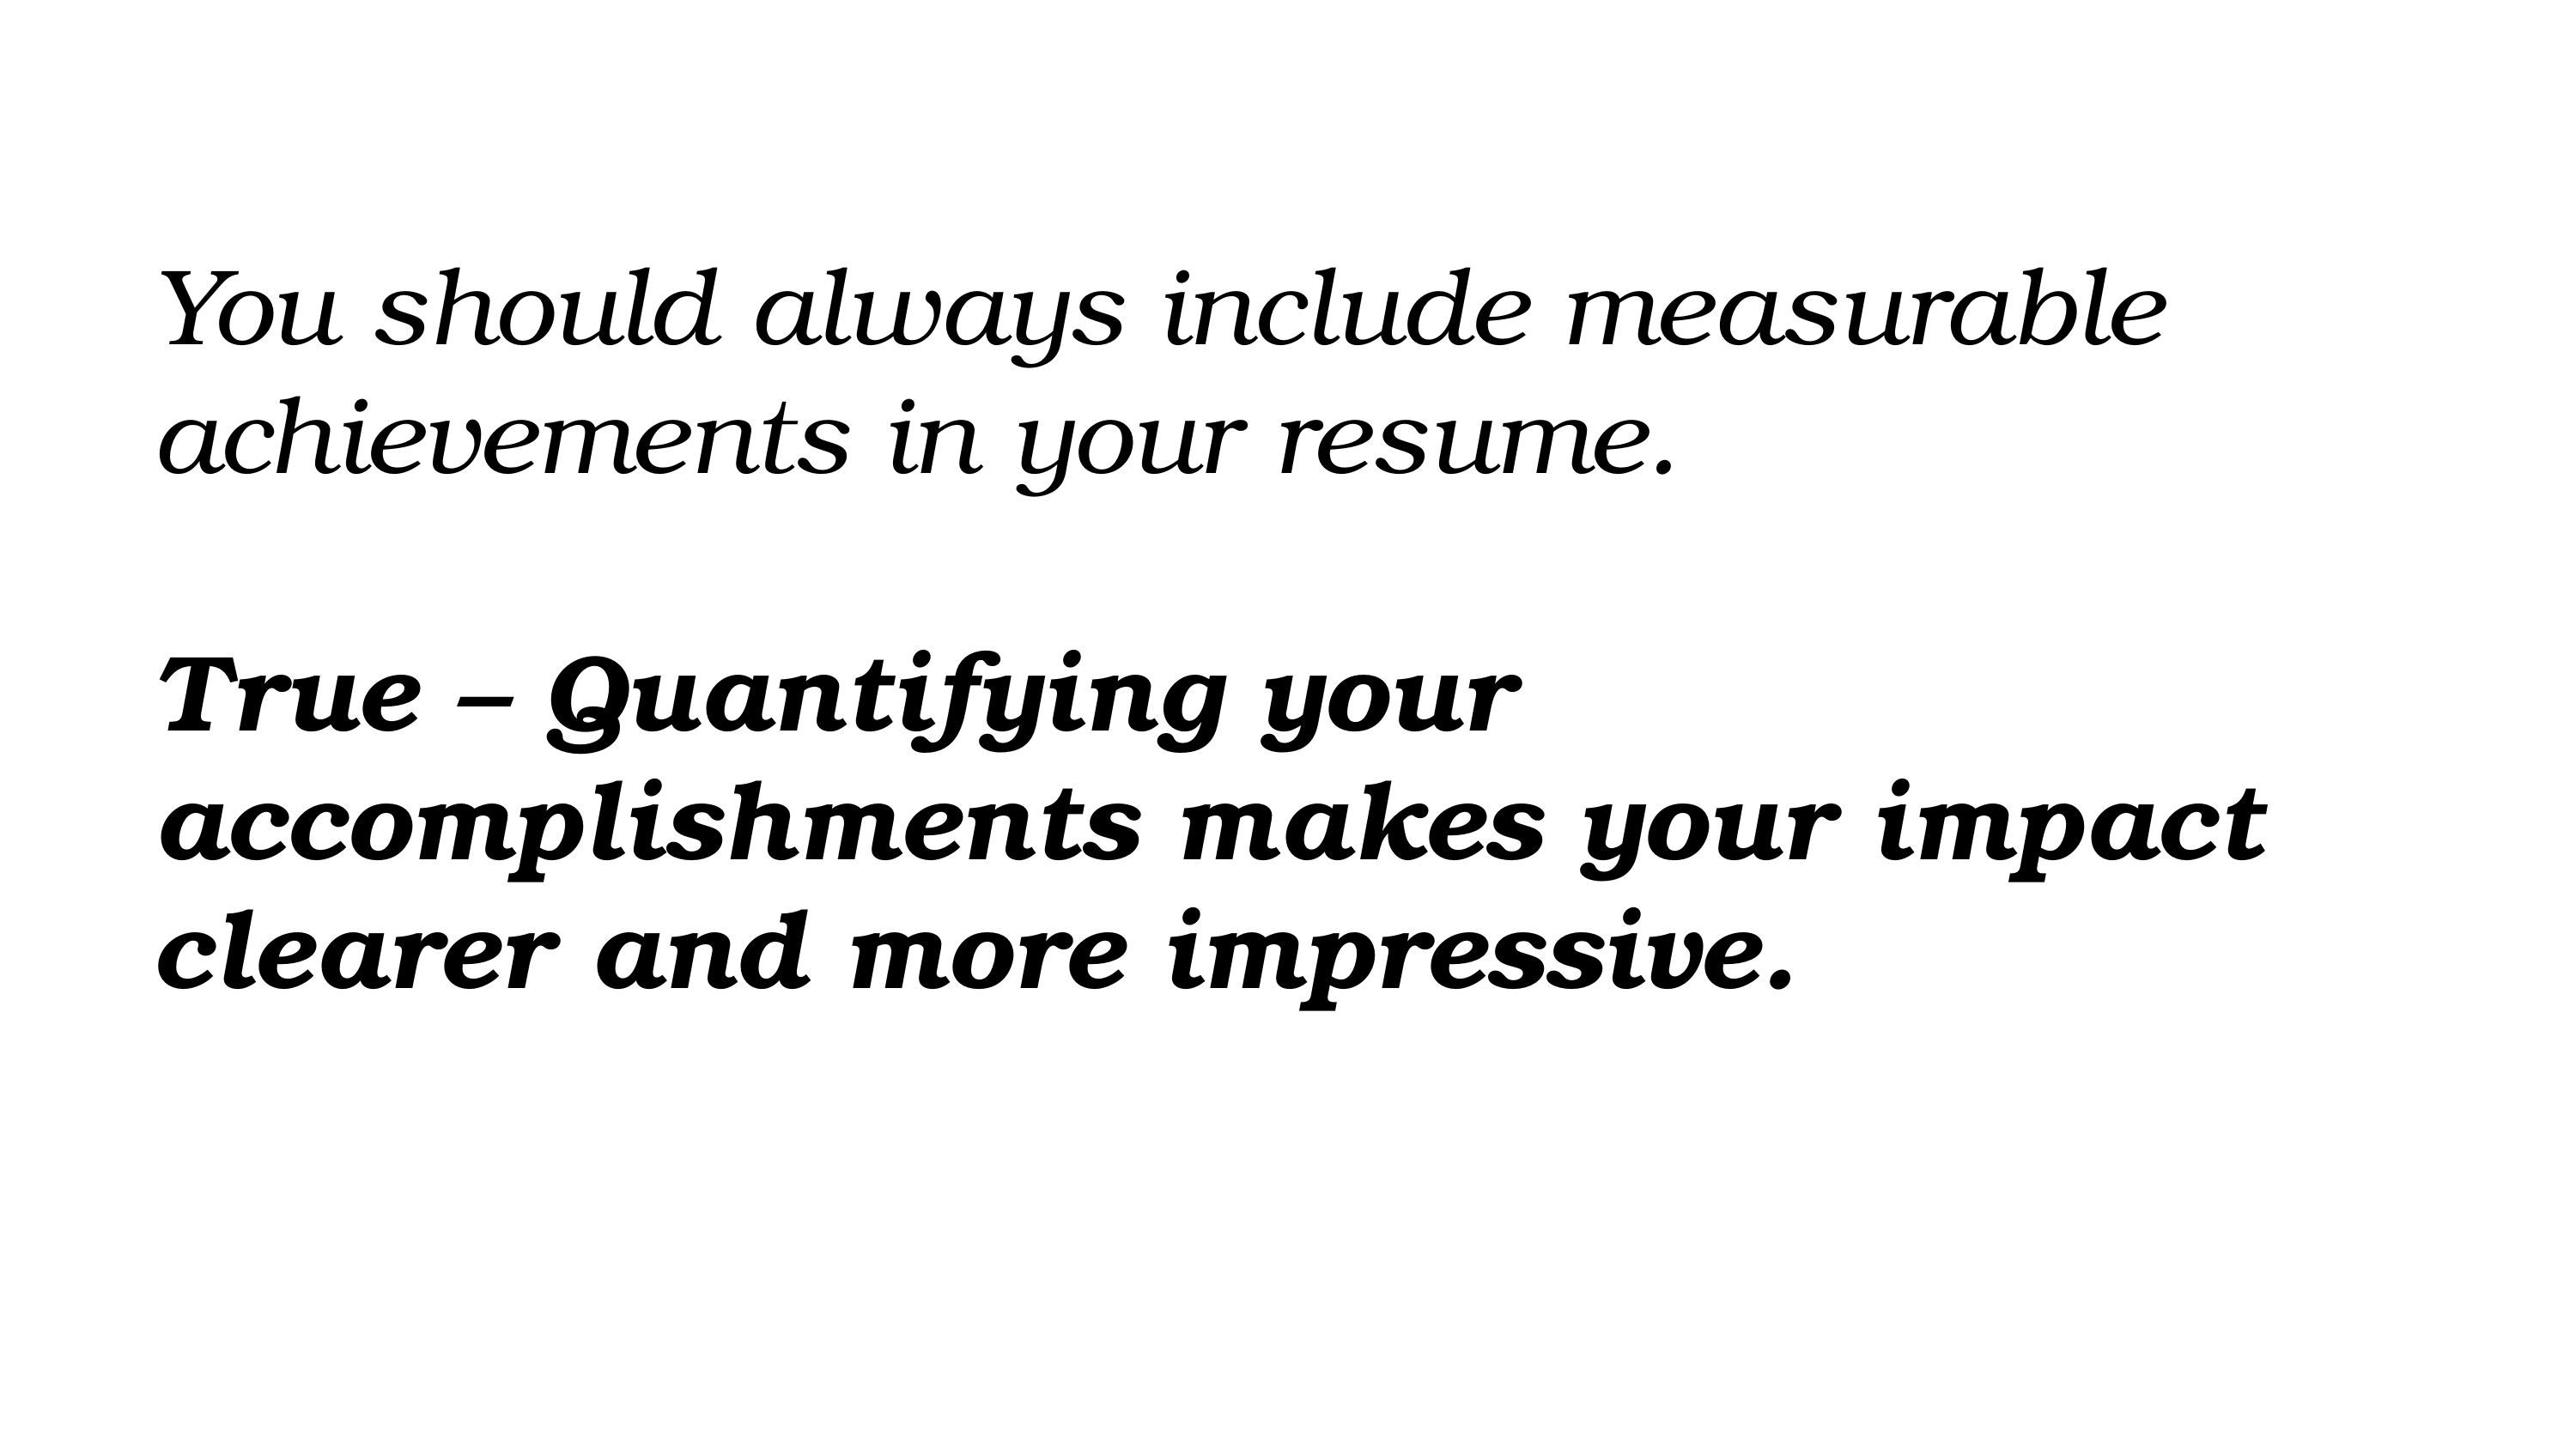

You should always include measurable achievements in your resume.
True – Quantifying your accomplishments makes your impact clearer and more impressive.